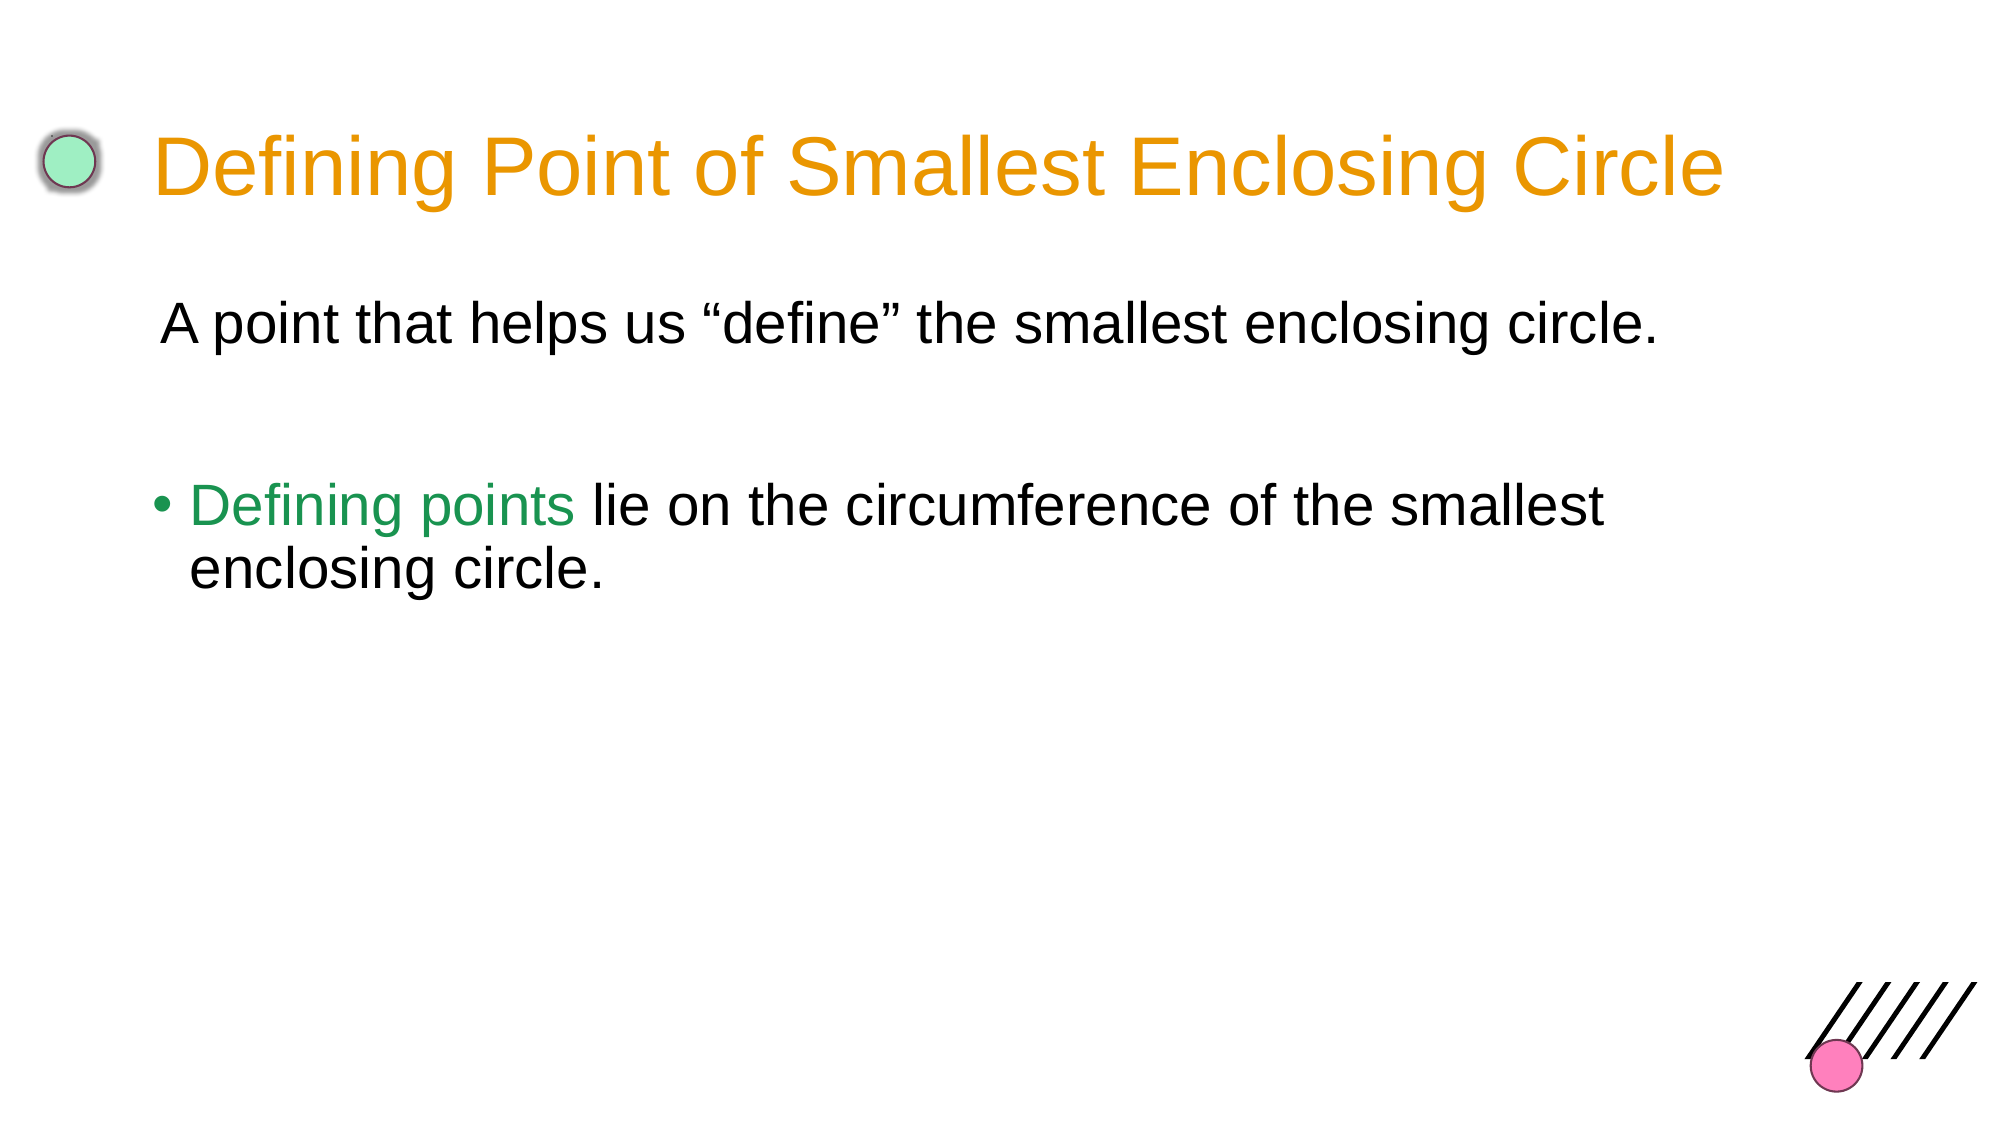

# Defining Point of Smallest Enclosing Circle

A point that helps us “define” the smallest enclosing circle.
Defining points lie on the circumference of the smallest enclosing circle.